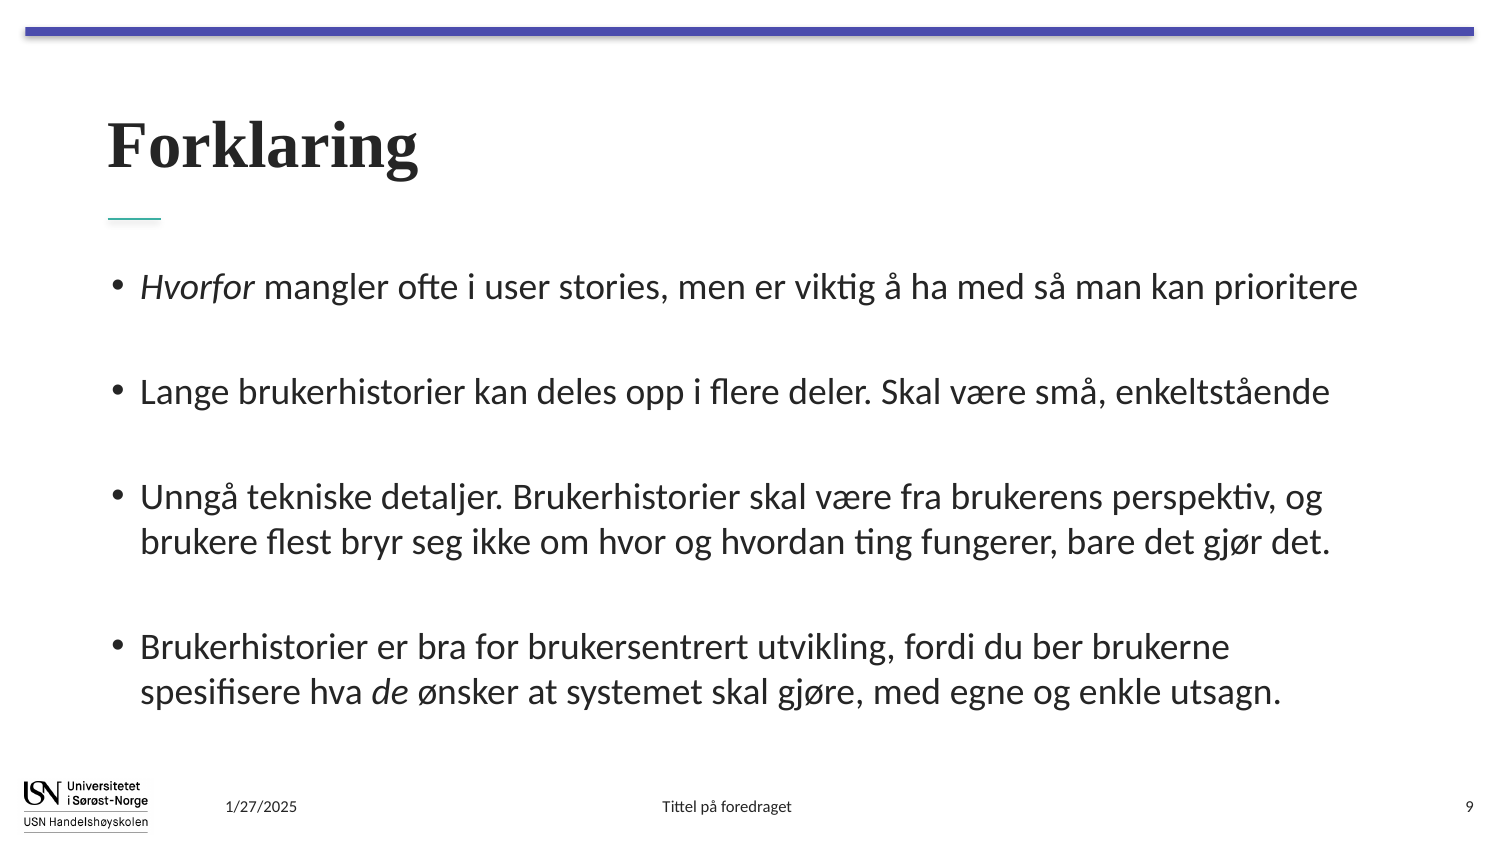

# Forklaring
Hvorfor mangler ofte i user stories, men er viktig å ha med så man kan prioritere

Lange brukerhistorier kan deles opp i flere deler. Skal være små, enkeltstående

Unngå tekniske detaljer. Brukerhistorier skal være fra brukerens perspektiv, og brukere flest bryr seg ikke om hvor og hvordan ting fungerer, bare det gjør det.

Brukerhistorier er bra for brukersentrert utvikling, fordi du ber brukerne spesifisere hva de ønsker at systemet skal gjøre, med egne og enkle utsagn.
1/27/2025
Tittel på foredraget
9